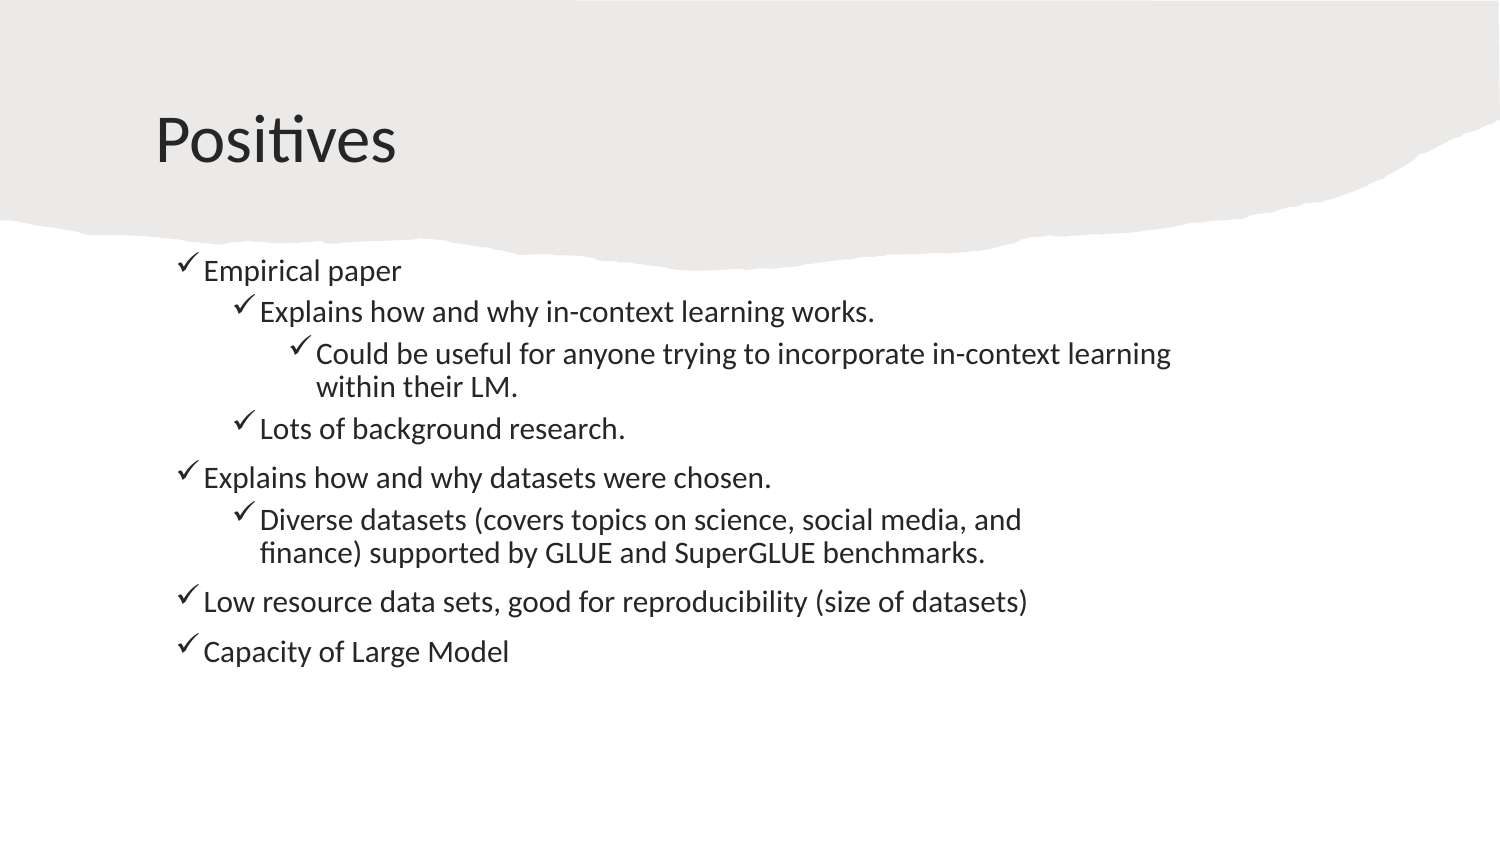

# Positives
Empirical paper
Explains how and why in-context learning works.
Could be useful for anyone trying to incorporate in-context learning within their LM.
Lots of background research.
Explains how and why datasets were chosen.
Diverse datasets (covers topics on science, social media, and finance) supported by GLUE and SuperGLUE benchmarks.
Low resource data sets, good for reproducibility (size of datasets)
Capacity of Large Model